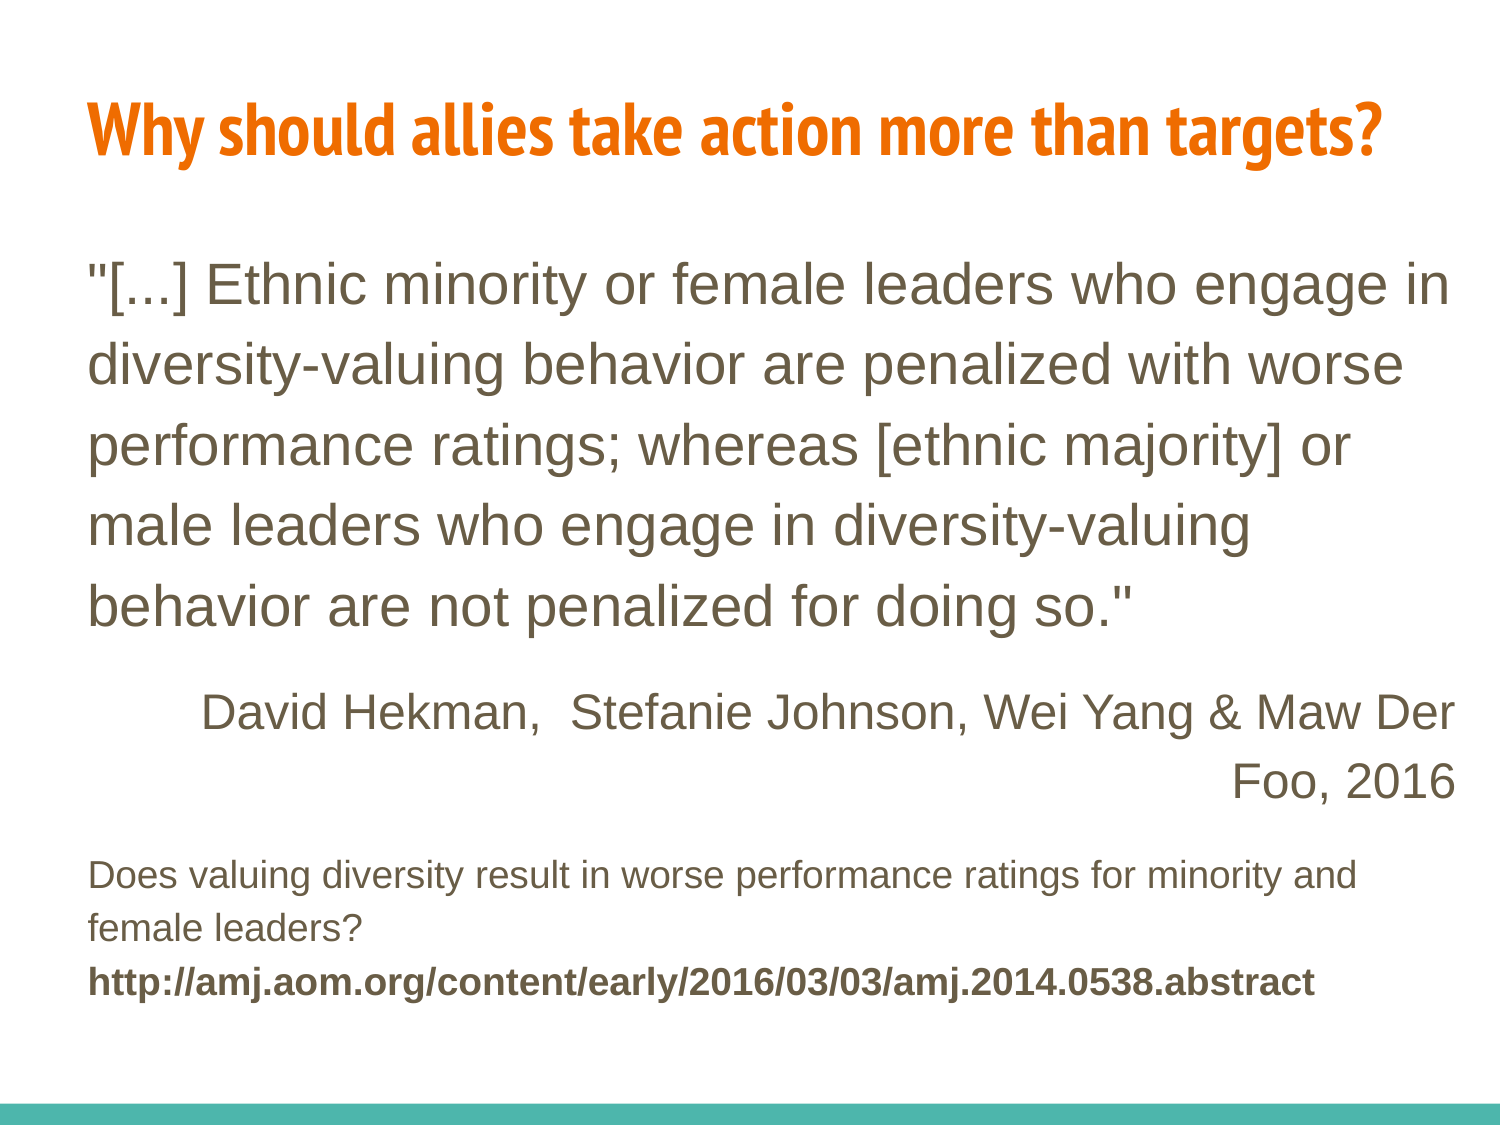

# Why should allies take action more than targets?

"[...] Ethnic minority or female leaders who engage in diversity-valuing behavior are penalized with worse performance ratings; whereas [ethnic majority] or male leaders who engage in diversity-valuing behavior are not penalized for doing so."
David Hekman,  Stefanie Johnson, Wei Yang & Maw Der Foo, 2016
Does valuing diversity result in worse performance ratings for minority and female leaders? http://amj.aom.org/content/early/2016/03/03/amj.2014.0538.abstract